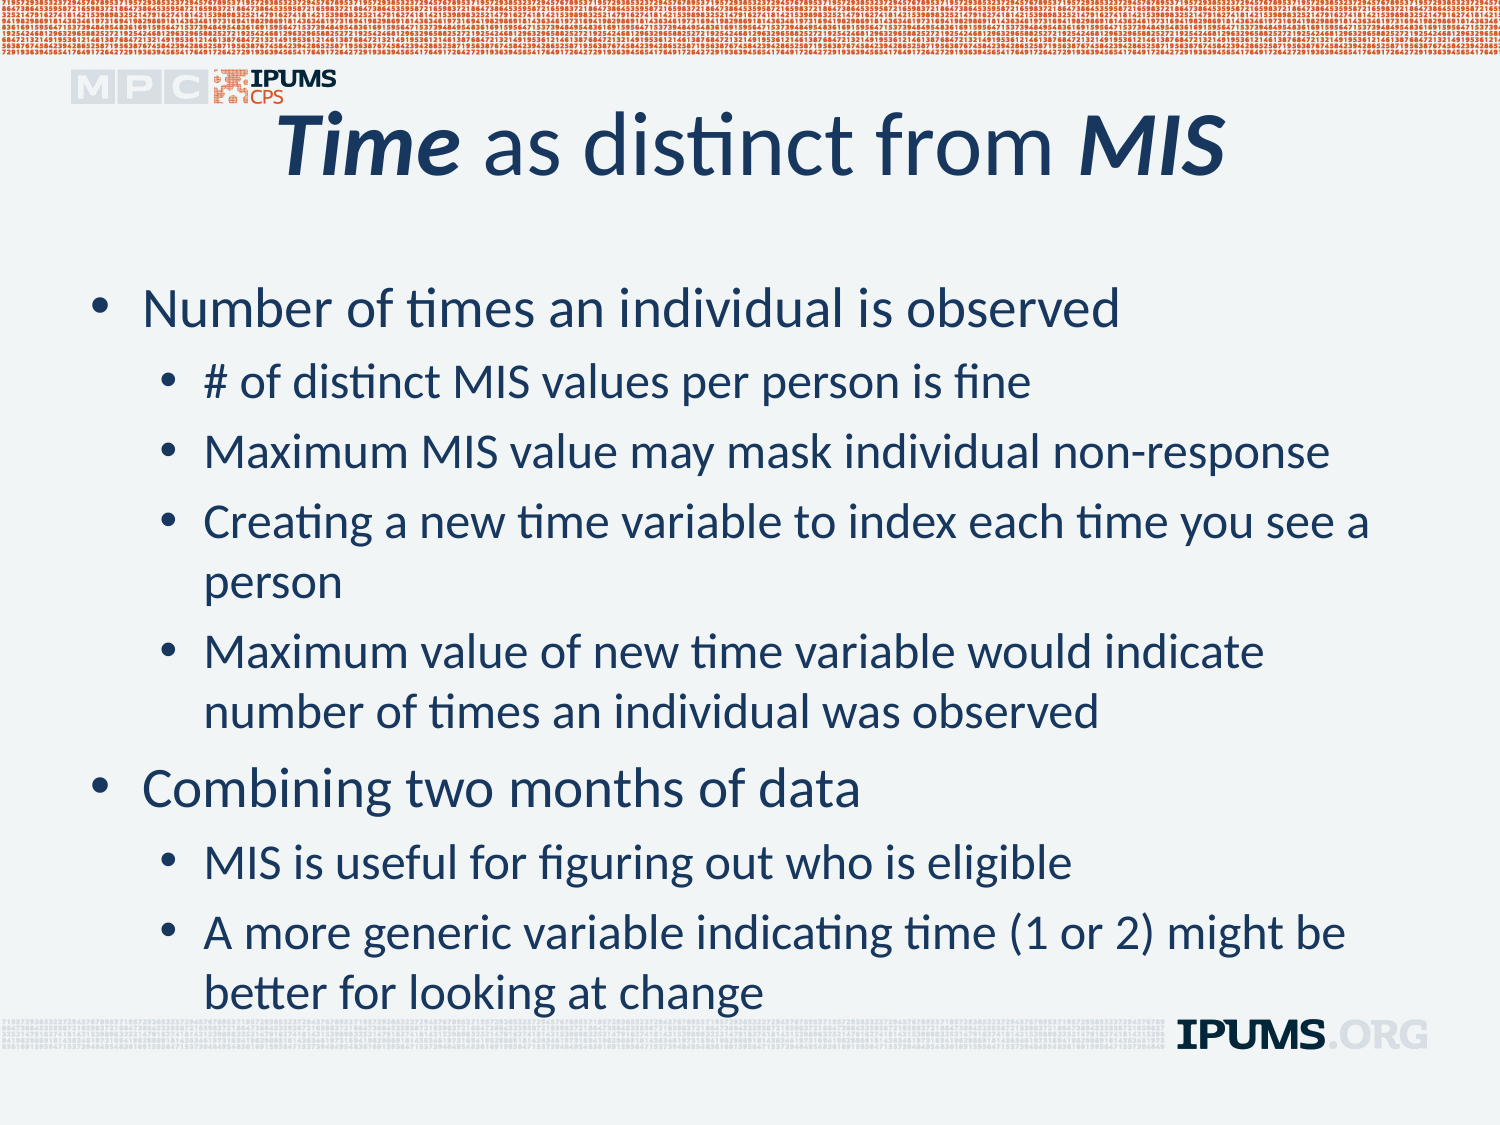

# Time as distinct from MIS
Number of times an individual is observed
# of distinct MIS values per person is fine
Maximum MIS value may mask individual non-response
Creating a new time variable to index each time you see a person
Maximum value of new time variable would indicate number of times an individual was observed
Combining two months of data
MIS is useful for figuring out who is eligible
A more generic variable indicating time (1 or 2) might be better for looking at change